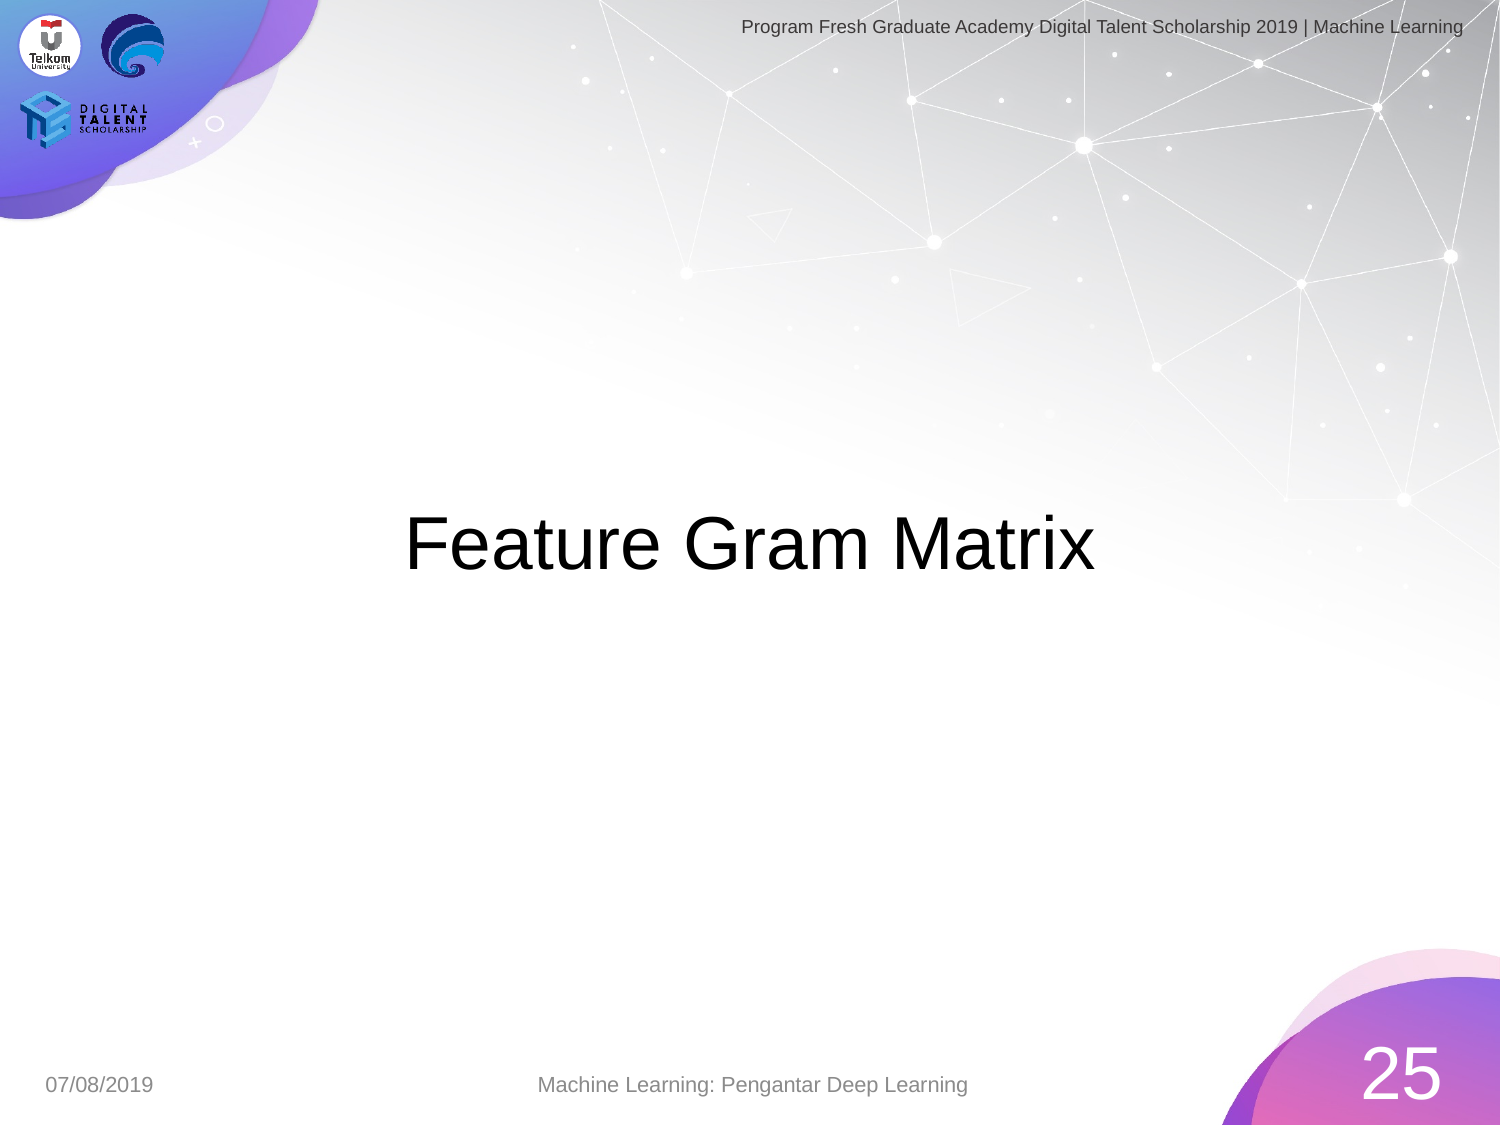

# Feature Gram Matrix
25
Machine Learning: Pengantar Deep Learning
07/08/2019